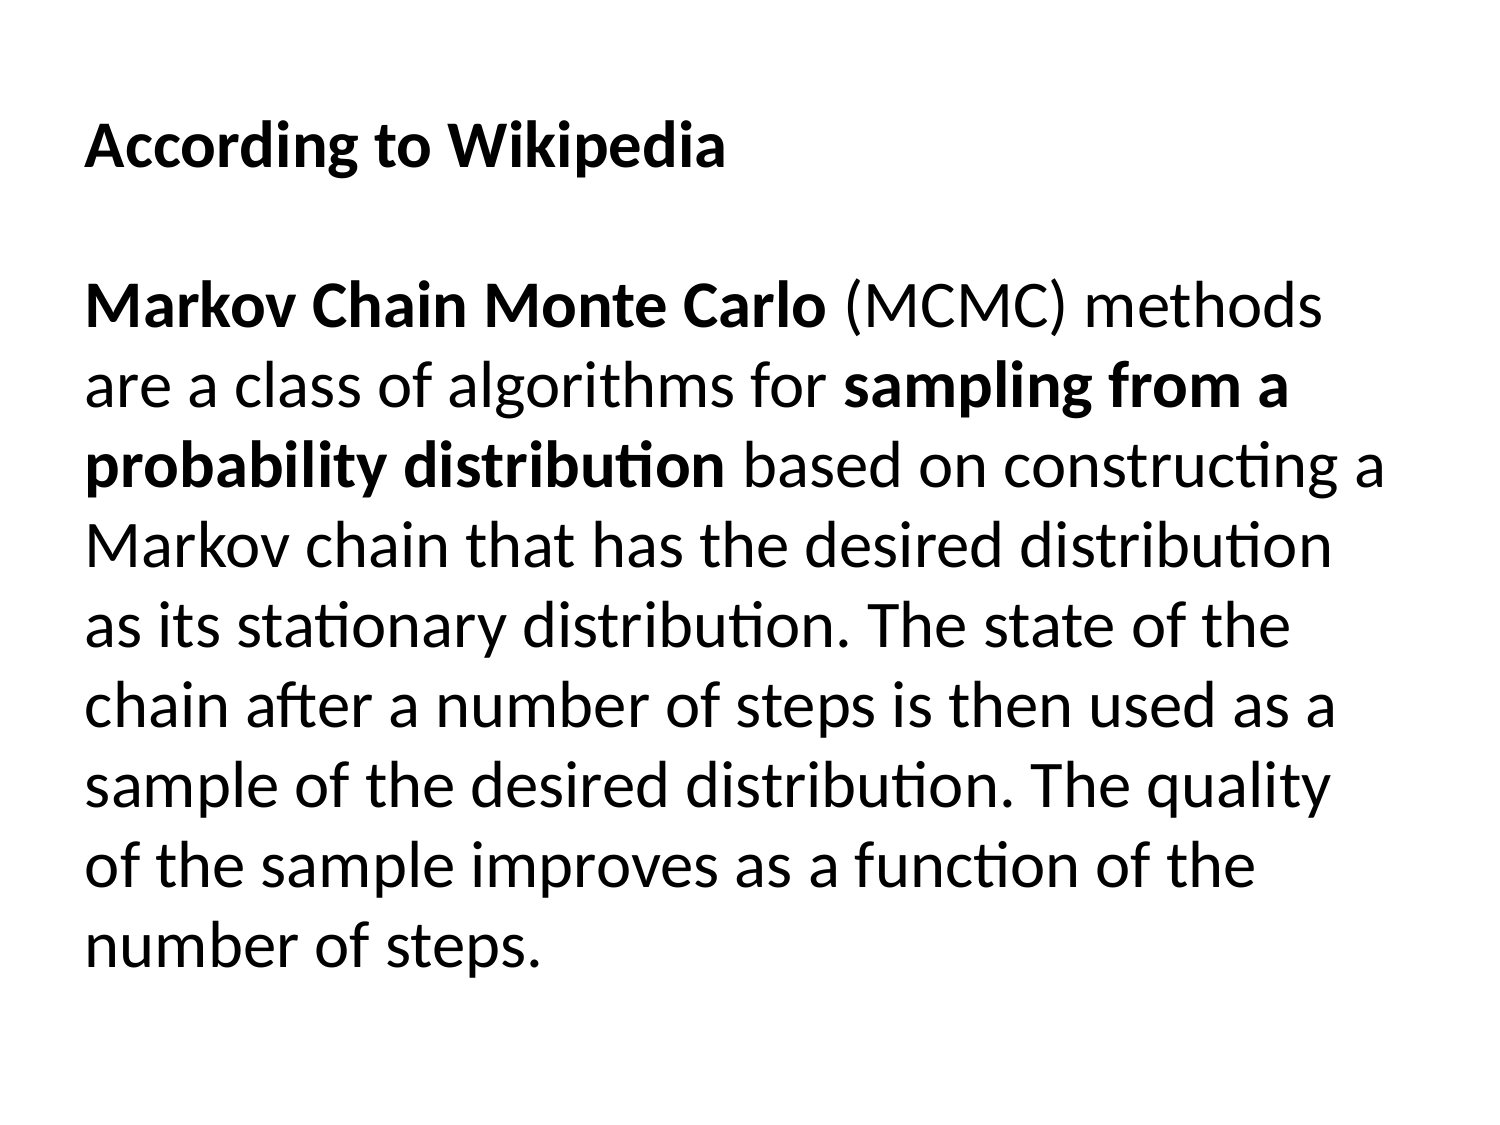

According to Wikipedia

Markov Chain Monte Carlo (MCMC) methods are a class of algorithms for sampling from a probability distribution based on constructing a Markov chain that has the desired distribution as its stationary distribution. The state of the chain after a number of steps is then used as a sample of the desired distribution. The quality of the sample improves as a function of the number of steps.